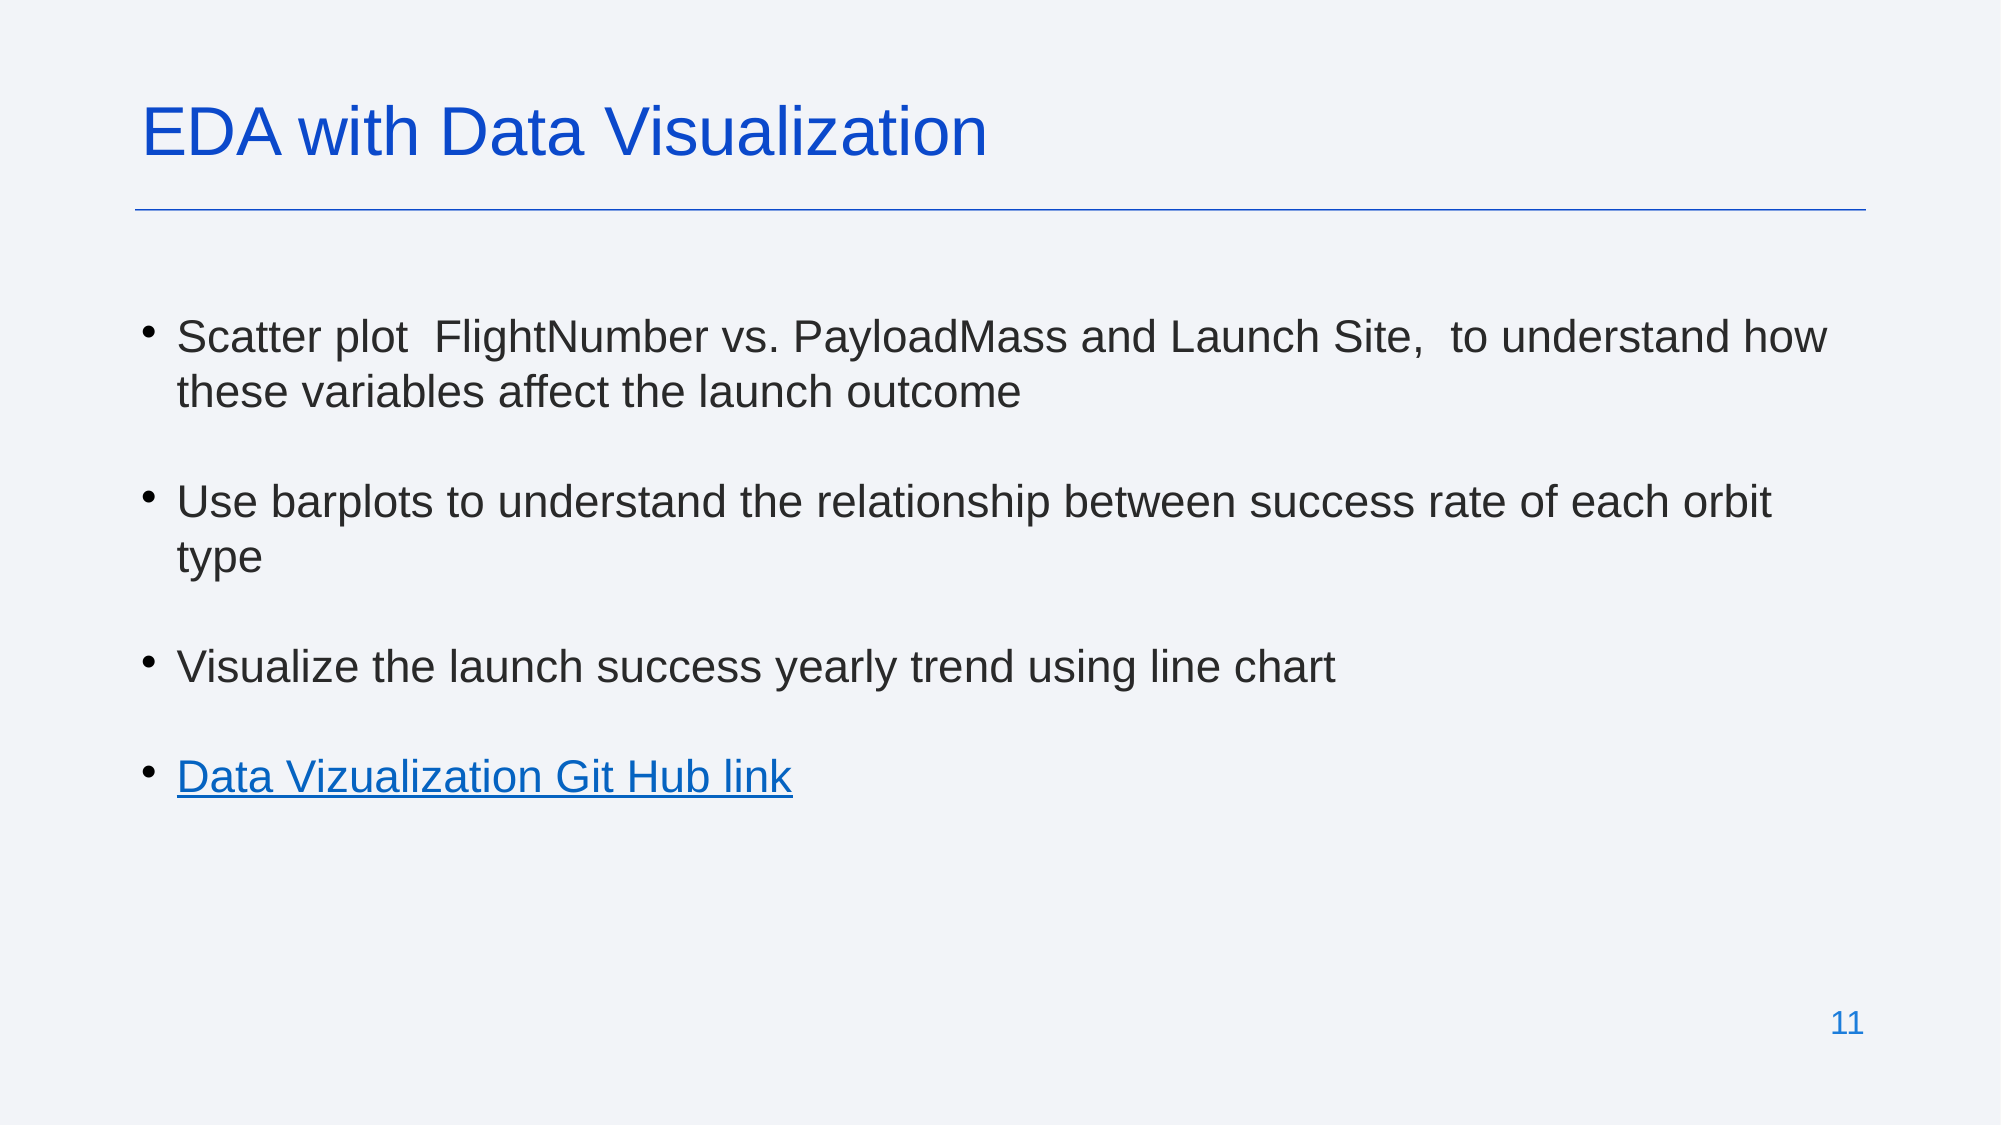

EDA with Data Visualization
Scatter plot  FlightNumber vs. PayloadMass and Launch Site,  to understand how these variables affect the launch outcome

Use barplots to understand the relationship between success rate of each orbit type

Visualize the launch success yearly trend using line chart

Data Vizualization Git Hub link
11